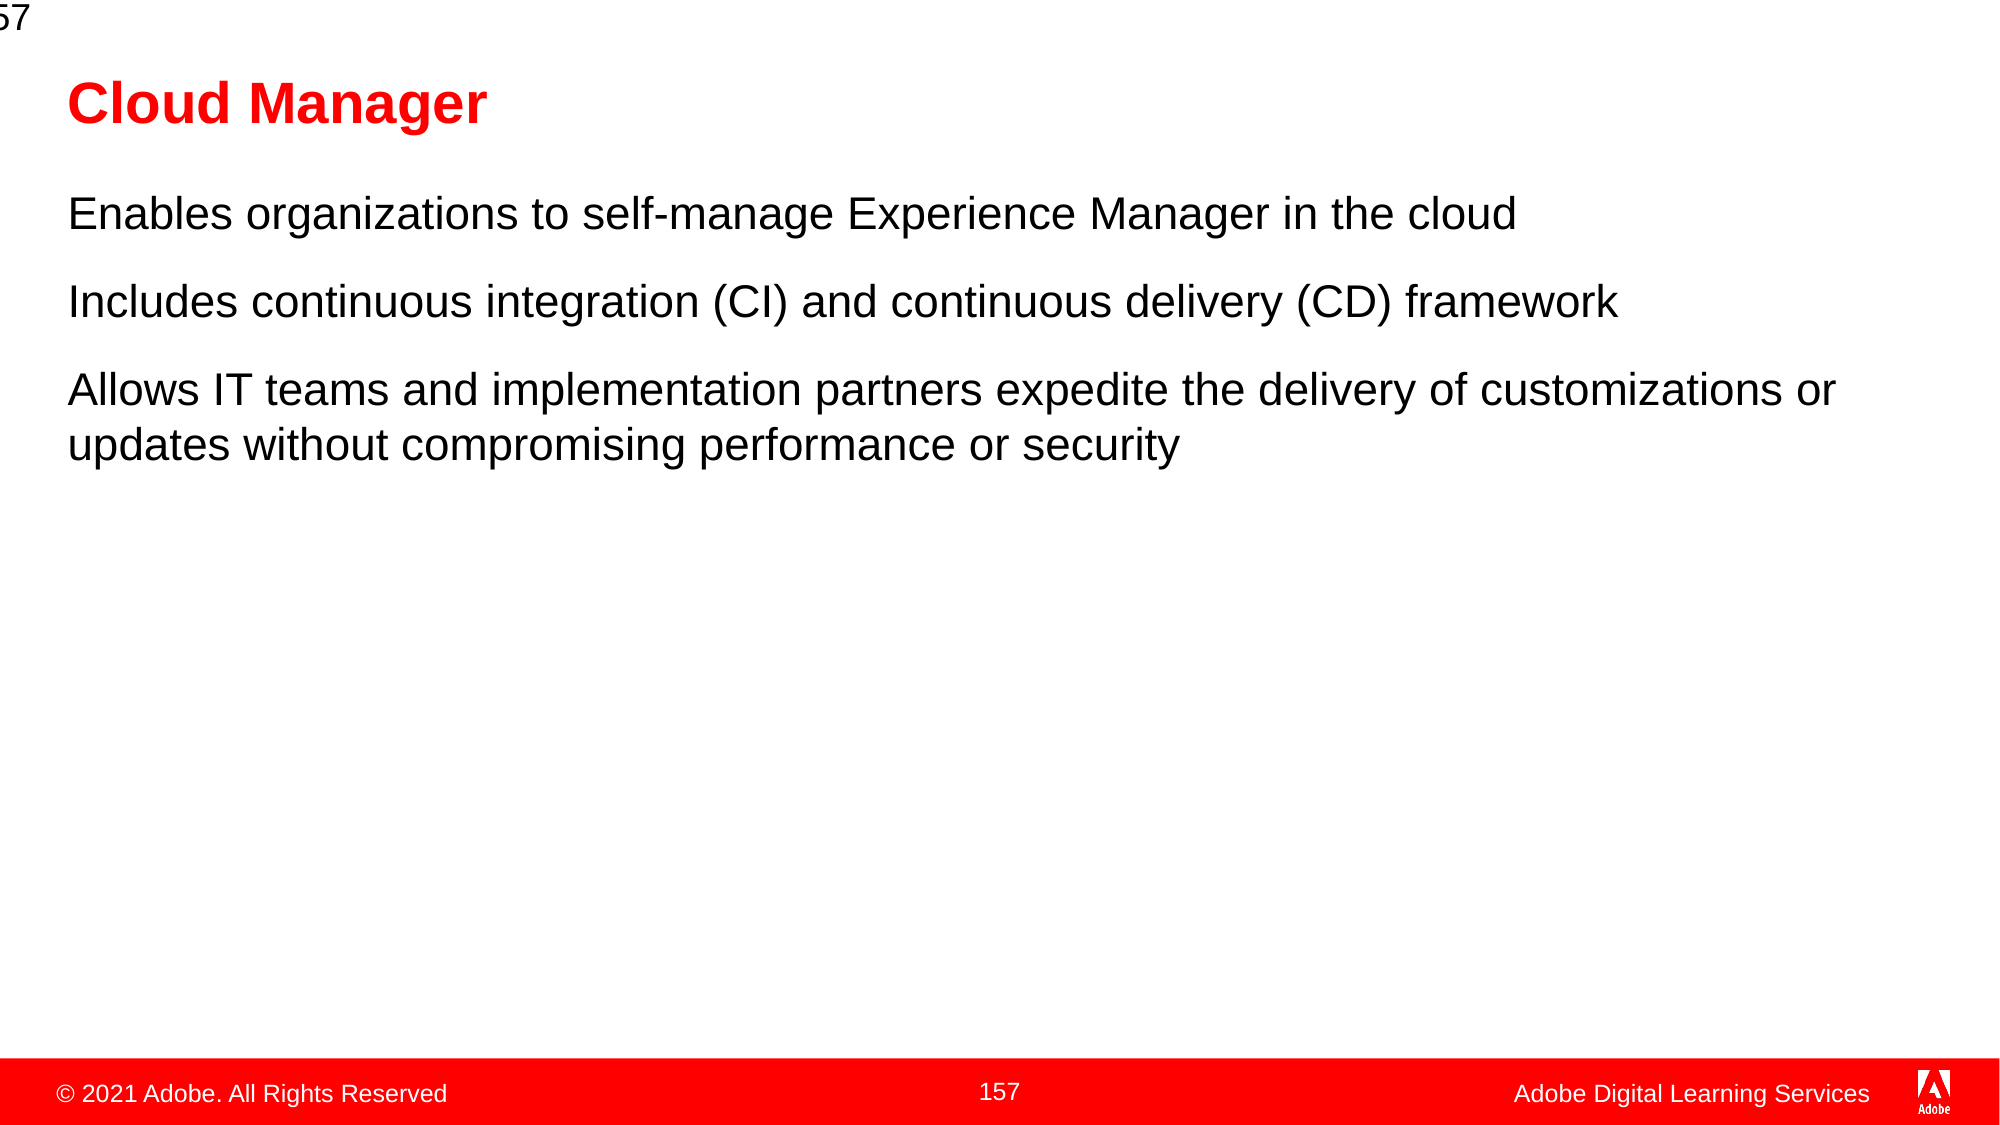

157
# Cloud Manager
Enables organizations to self-manage Experience Manager in the cloud
Includes continuous integration (CI) and continuous delivery (CD) framework
Allows IT teams and implementation partners expedite the delivery of customizations or updates without compromising performance or security